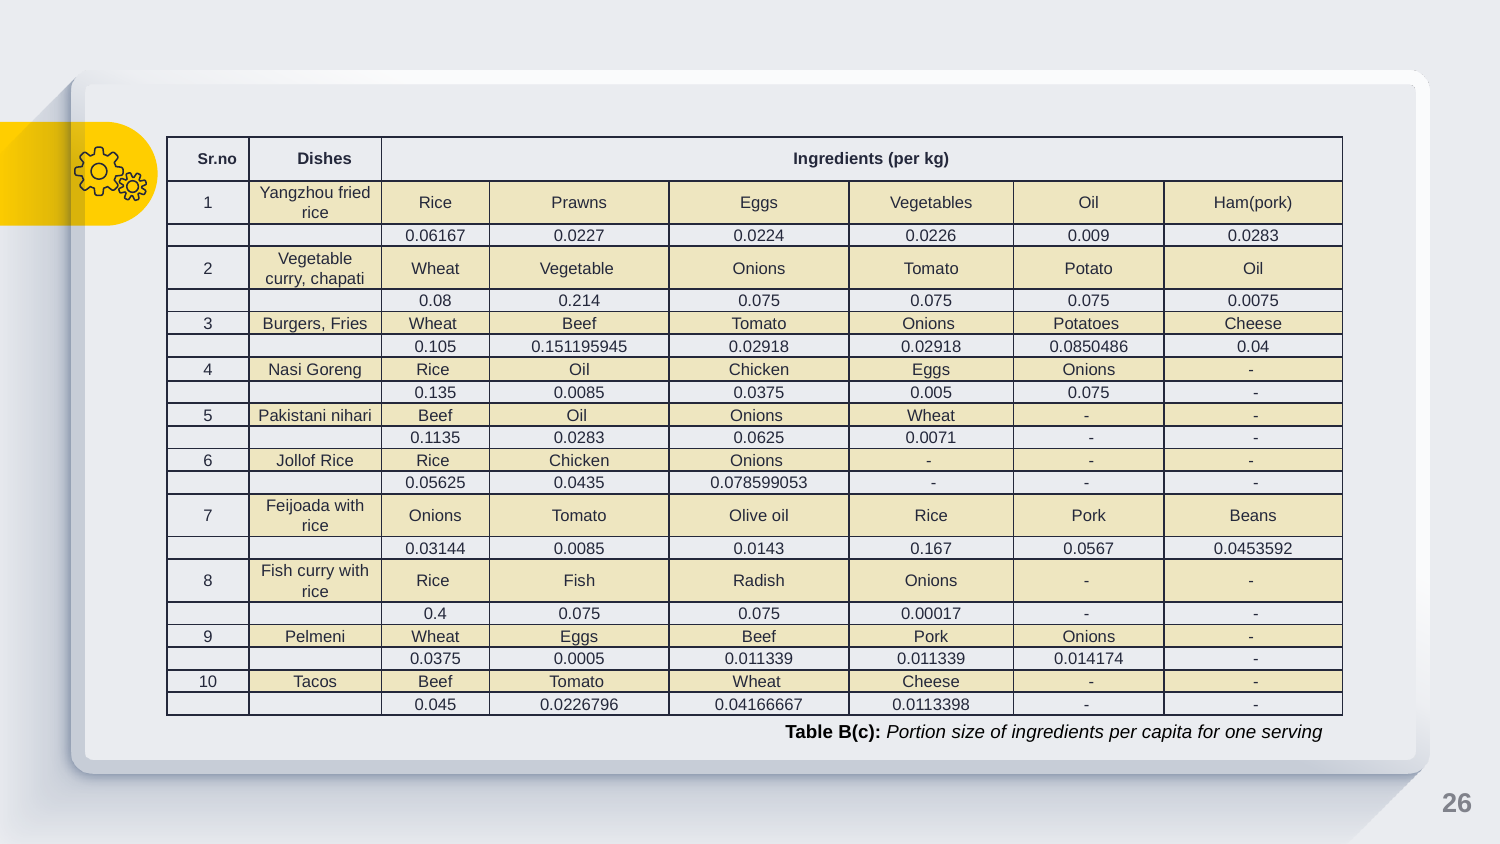

| Sr.no | Dishes | Ingredients (per kg) |  |  |  |  |  |
| --- | --- | --- | --- | --- | --- | --- | --- |
| 1 | Yangzhou fried rice | Rice | Prawns | Eggs | Vegetables | Oil | Ham(pork) |
|  |  | 0.06167 | 0.0227 | 0.0224 | 0.0226 | 0.009 | 0.0283 |
| 2 | Vegetable curry, chapati | Wheat | Vegetable | Onions | Tomato | Potato | Oil |
|  |  | 0.08 | 0.214 | 0.075 | 0.075 | 0.075 | 0.0075 |
| 3 | Burgers, Fries | Wheat | Beef | Tomato | Onions | Potatoes | Cheese |
|  |  | 0.105 | 0.151195945 | 0.02918 | 0.02918 | 0.0850486 | 0.04 |
| 4 | Nasi Goreng | Rice | Oil | Chicken | Eggs | Onions | - |
|  |  | 0.135 | 0.0085 | 0.0375 | 0.005 | 0.075 | - |
| 5 | Pakistani nihari | Beef | Oil | Onions | Wheat | - | - |
|  |  | 0.1135 | 0.0283 | 0.0625 | 0.0071 | - | - |
| 6 | Jollof Rice | Rice | Chicken | Onions | - | - | - |
|  |  | 0.05625 | 0.0435 | 0.078599053 | - | - | - |
| 7 | Feijoada with rice | Onions | Tomato | Olive oil | Rice | Pork | Beans |
|  |  | 0.03144 | 0.0085 | 0.0143 | 0.167 | 0.0567 | 0.0453592 |
| 8 | Fish curry with rice | Rice | Fish | Radish | Onions | - | - |
|  |  | 0.4 | 0.075 | 0.075 | 0.00017 | - | - |
| 9 | Pelmeni | Wheat | Eggs | Beef | Pork | Onions | - |
|  |  | 0.0375 | 0.0005 | 0.011339 | 0.011339 | 0.014174 | - |
| 10 | Tacos | Beef | Tomato | Wheat | Cheese | - | - |
|  |  | 0.045 | 0.0226796 | 0.04166667 | 0.0113398 | - | - |

Table B(c): Portion size of ingredients per capita for one serving
26